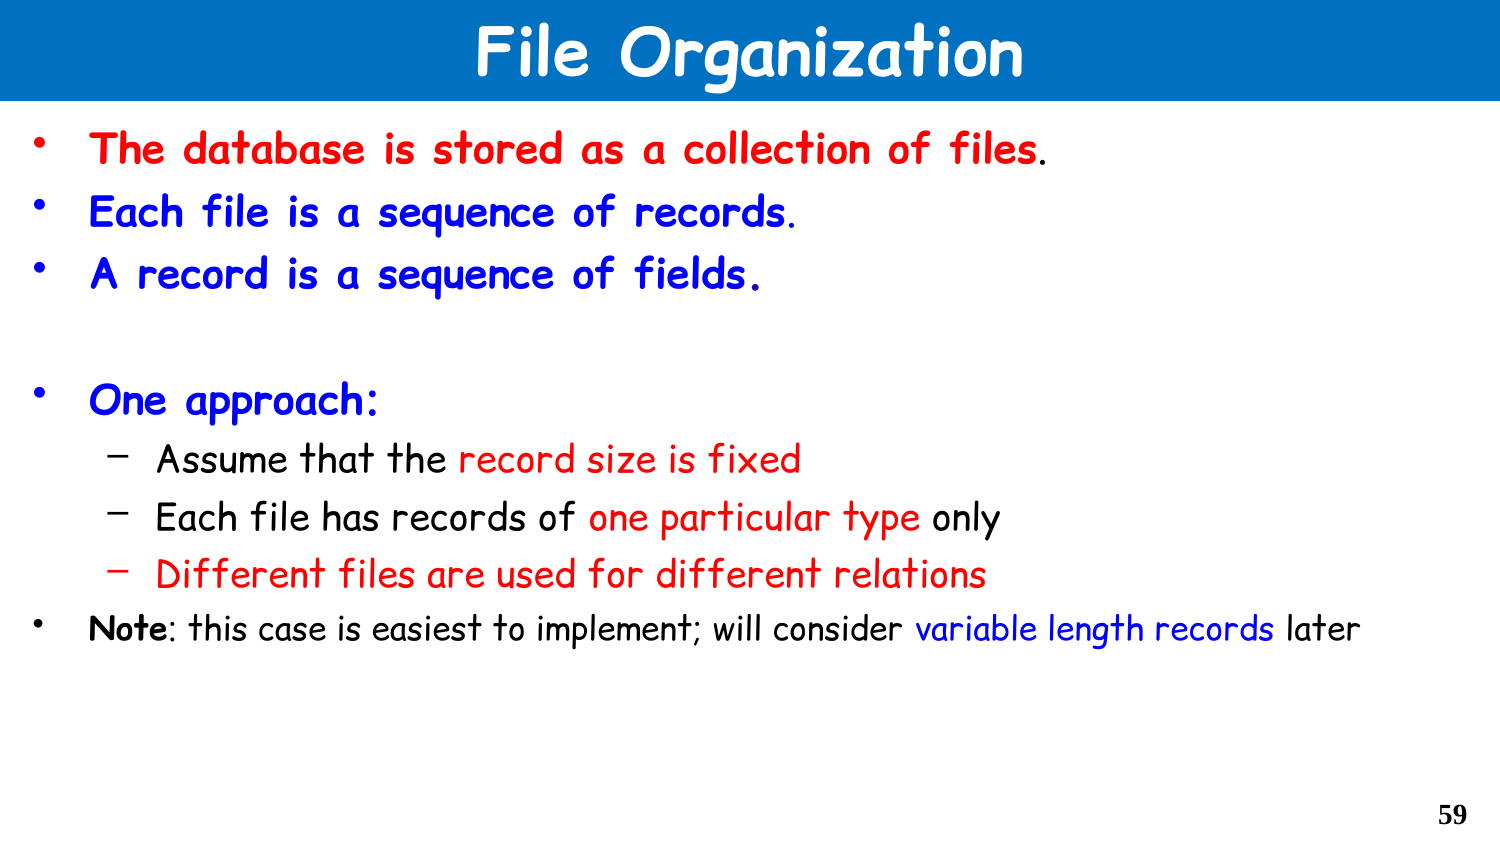

# File Organization
The database is stored as a collection of files.
Each file is a sequence of records.
A record is a sequence of fields.

One approach:
Assume that the record size is fixed
Each file has records of one particular type only
Different files are used for different relations
Note: this case is easiest to implement; will consider variable length records later